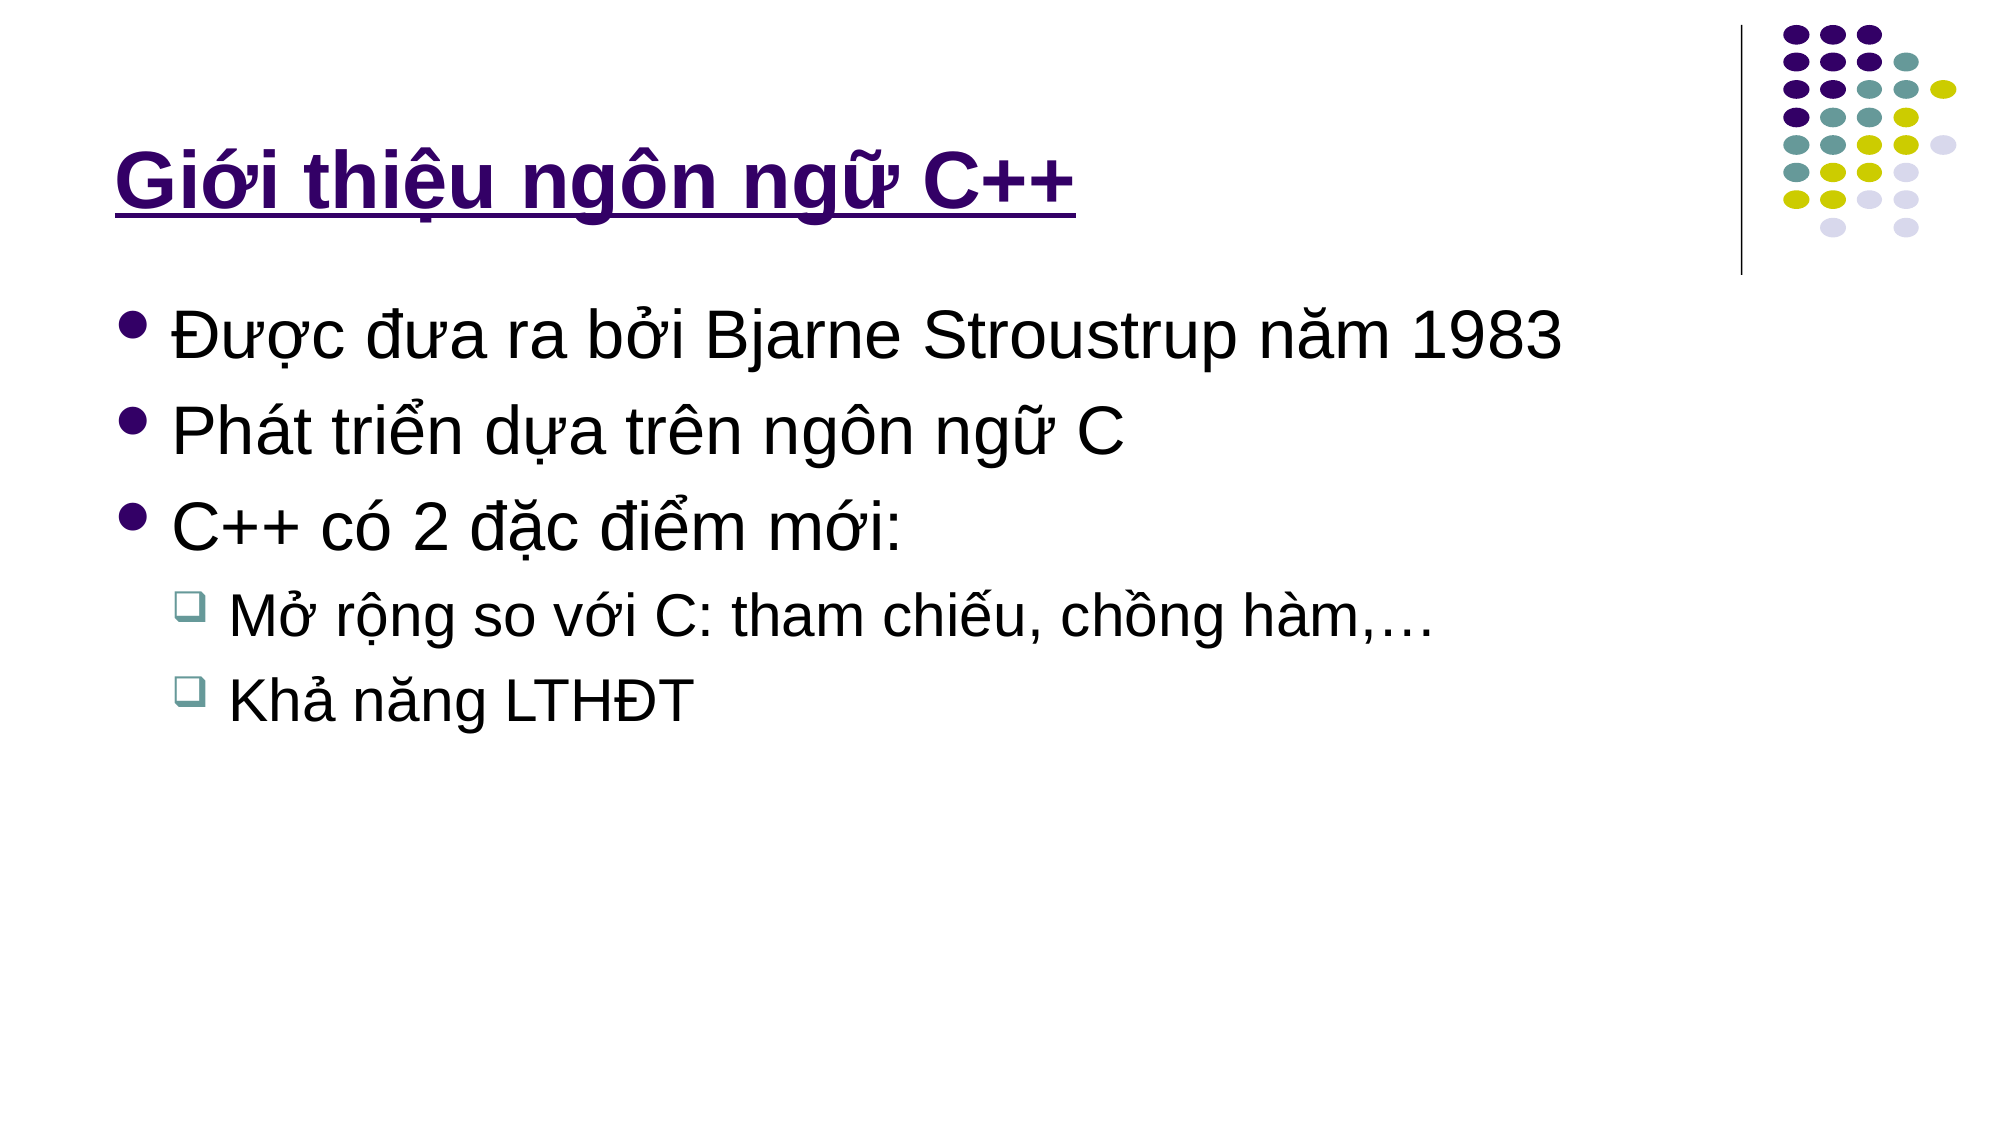

# Giới thiệu ngôn ngữ C++
Được đưa ra bởi Bjarne Stroustrup năm 1983
Phát triển dựa trên ngôn ngữ C
C++ có 2 đặc điểm mới:
Mở rộng so với C: tham chiếu, chồng hàm,…
Khả năng LTHĐT